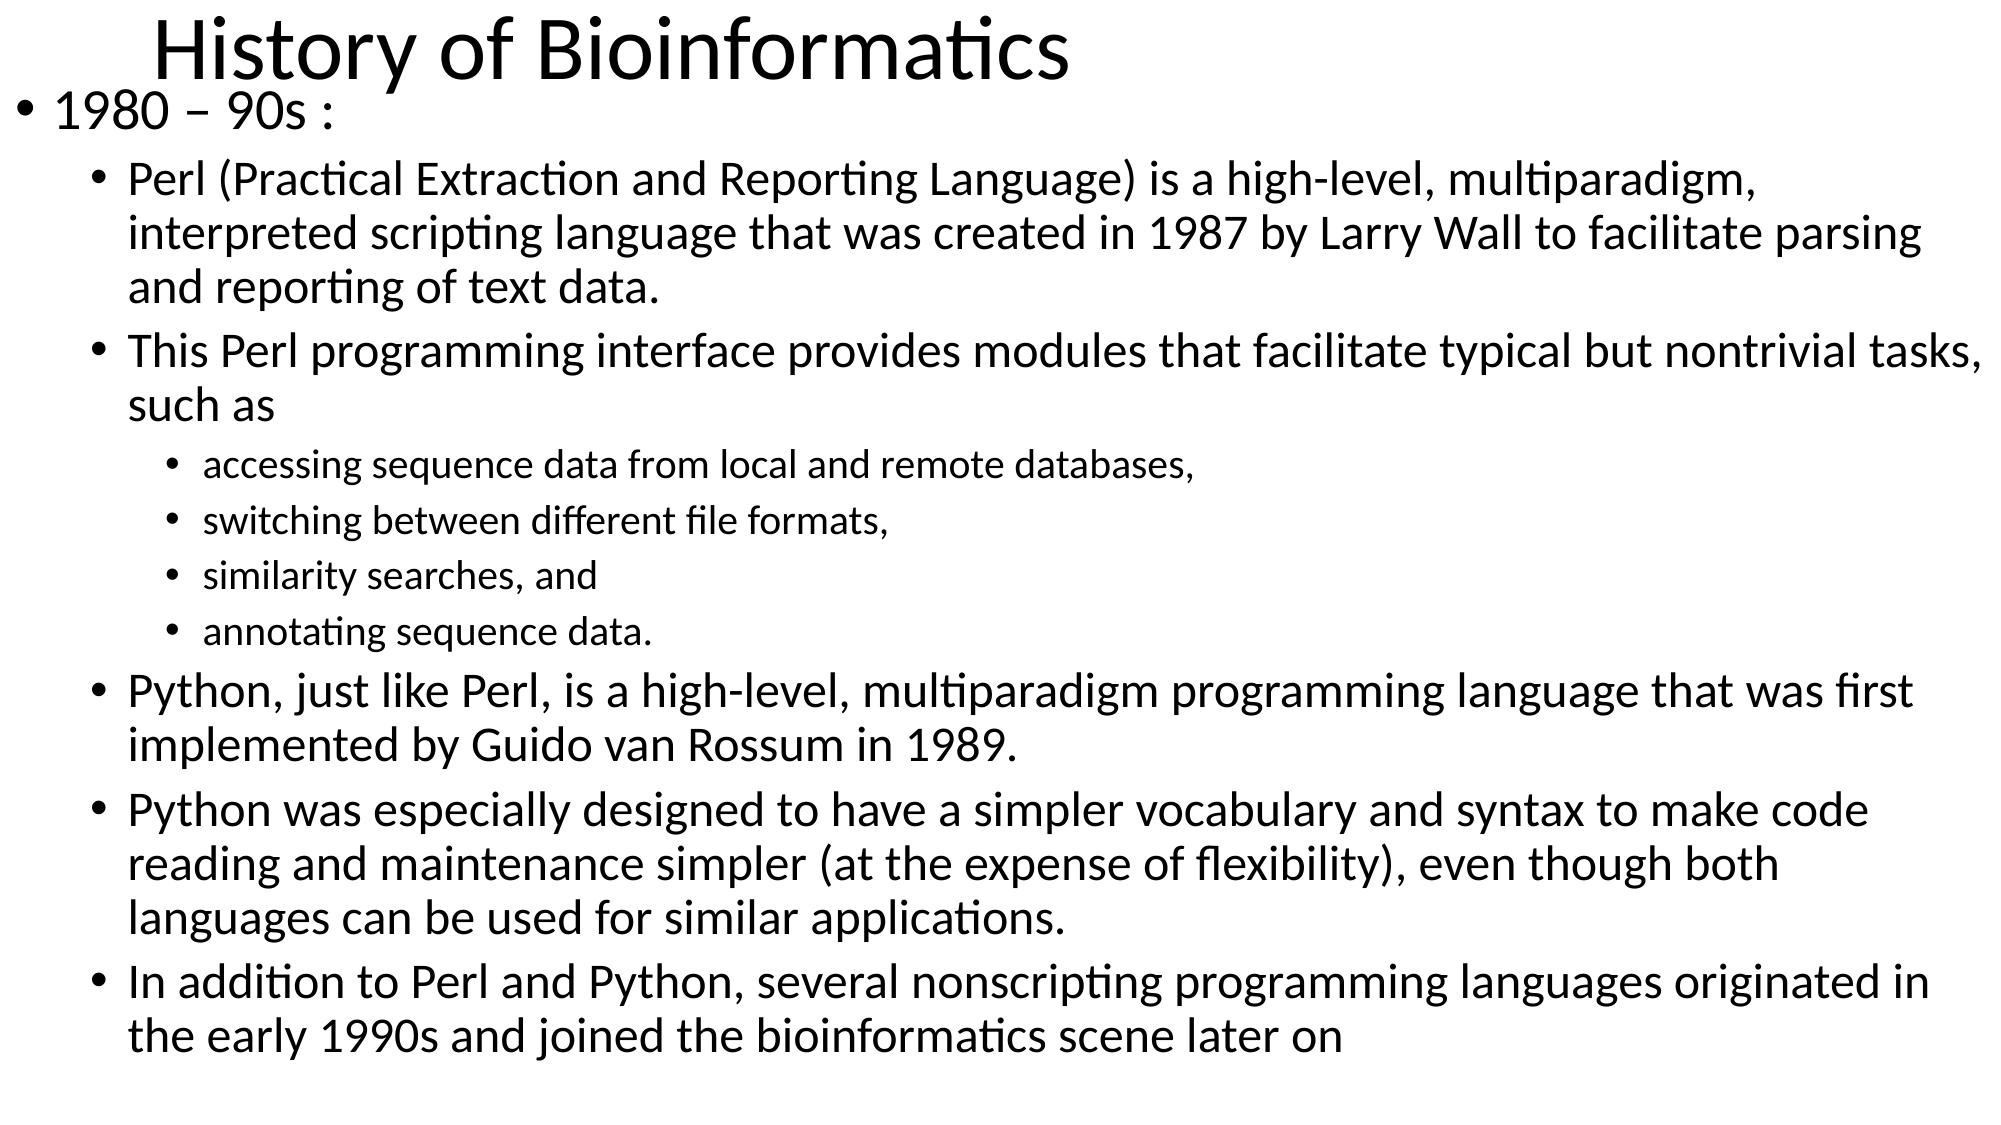

# History of Bioinformatics
1980 – 90s :
Perl (Practical Extraction and Reporting Language) is a high-level, multiparadigm, interpreted scripting language that was created in 1987 by Larry Wall to facilitate parsing and reporting of text data.
This Perl programming interface provides modules that facilitate typical but nontrivial tasks, such as
accessing sequence data from local and remote databases,
switching between different file formats,
similarity searches, and
annotating sequence data.
Python, just like Perl, is a high-level, multiparadigm programming language that was first implemented by Guido van Rossum in 1989.
Python was especially designed to have a simpler vocabulary and syntax to make code reading and maintenance simpler (at the expense of flexibility), even though both languages can be used for similar applications.
In addition to Perl and Python, several nonscripting programming languages originated in the early 1990s and joined the bioinformatics scene later on